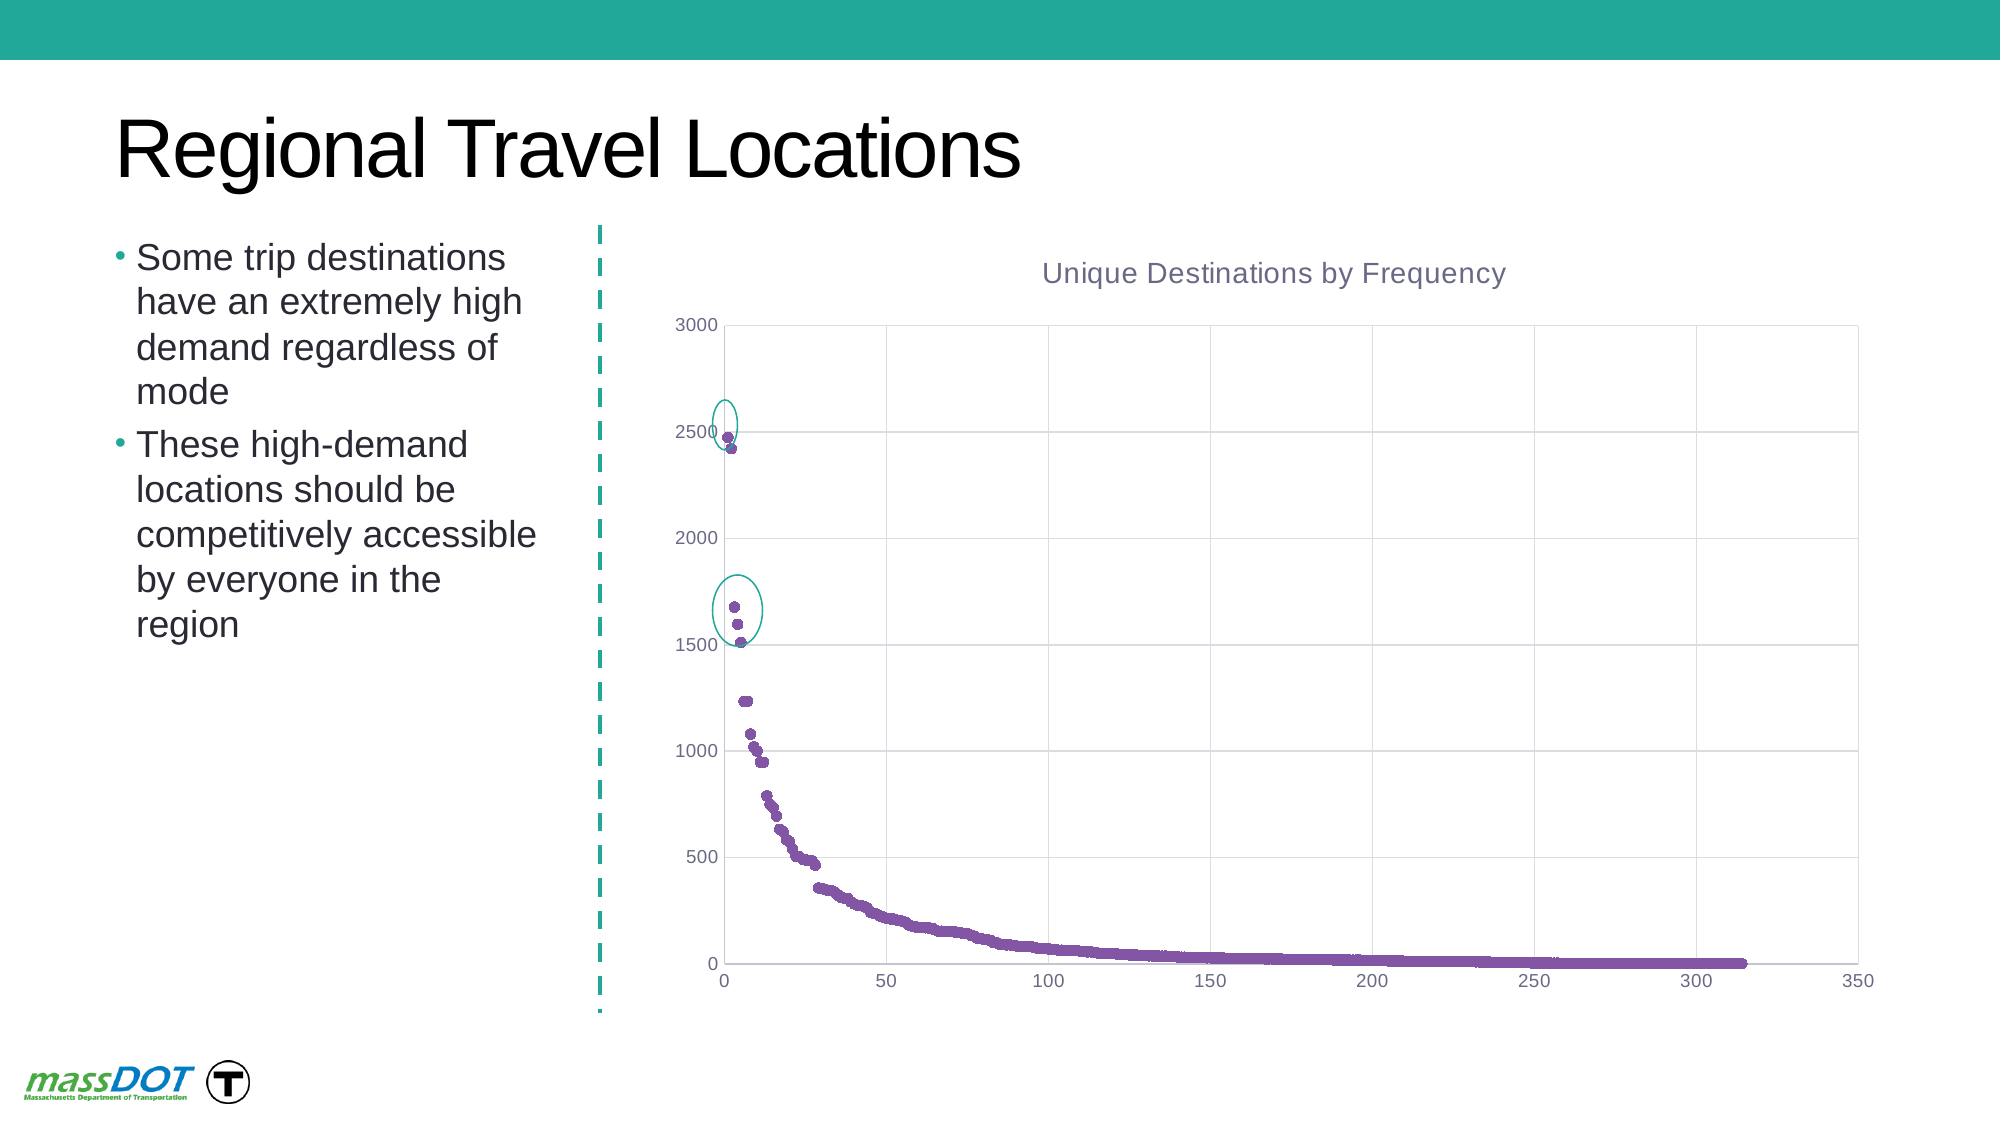

# Regional Travel Locations

### Chart: Unique Destinations by Frequency

| Category |  |
|---|---|
Some trip destinations have an extremely high demand regardless of mode
These high-demand locations should be competitively accessible by everyone in the region